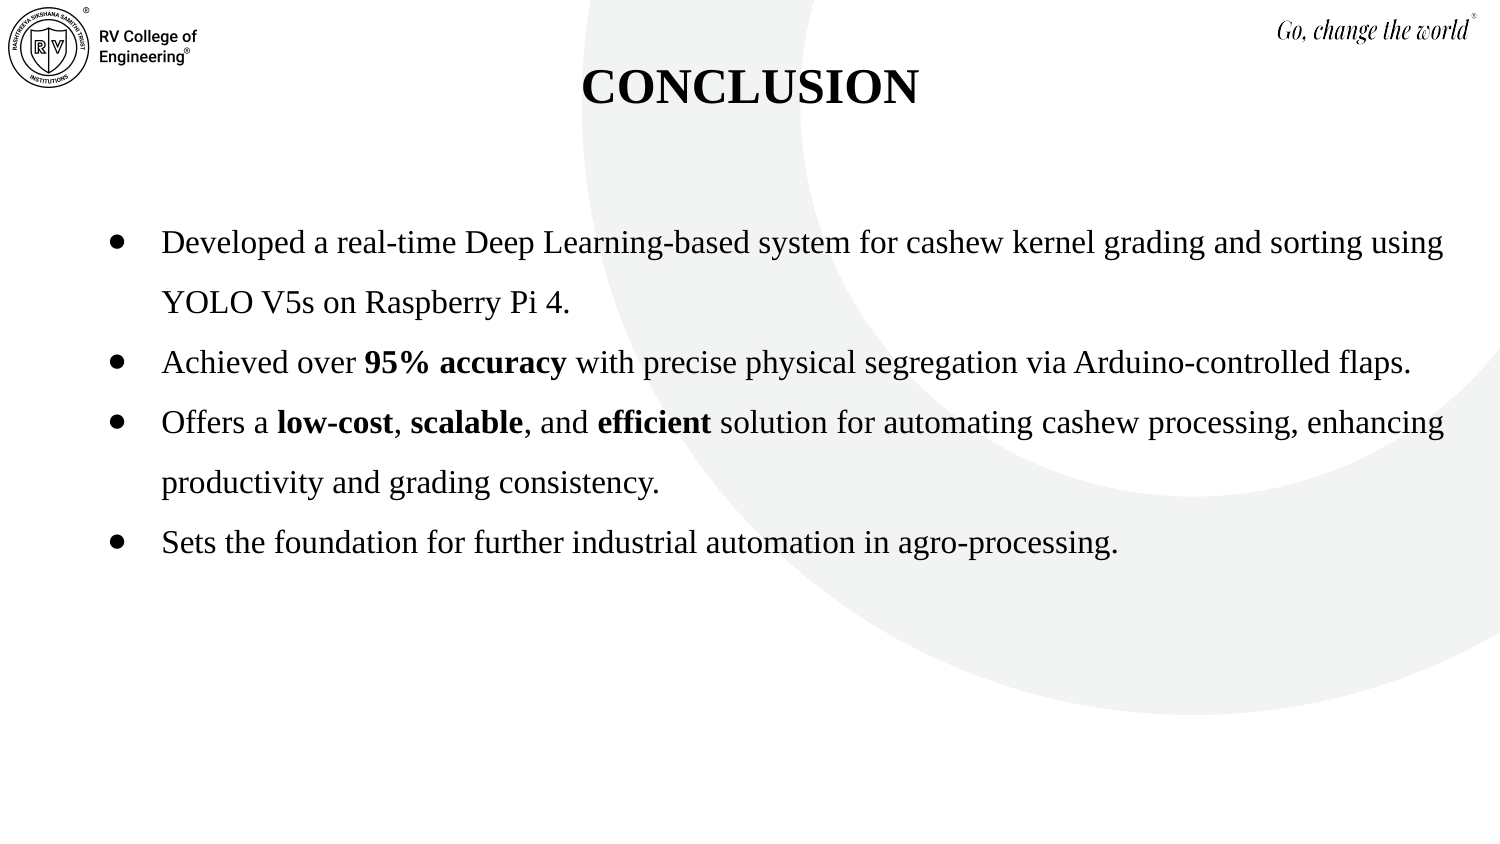

# CONCLUSION
Developed a real-time Deep Learning-based system for cashew kernel grading and sorting using YOLO V5s on Raspberry Pi 4.
Achieved over 95% accuracy with precise physical segregation via Arduino-controlled flaps.
Offers a low-cost, scalable, and efficient solution for automating cashew processing, enhancing productivity and grading consistency.
Sets the foundation for further industrial automation in agro-processing.